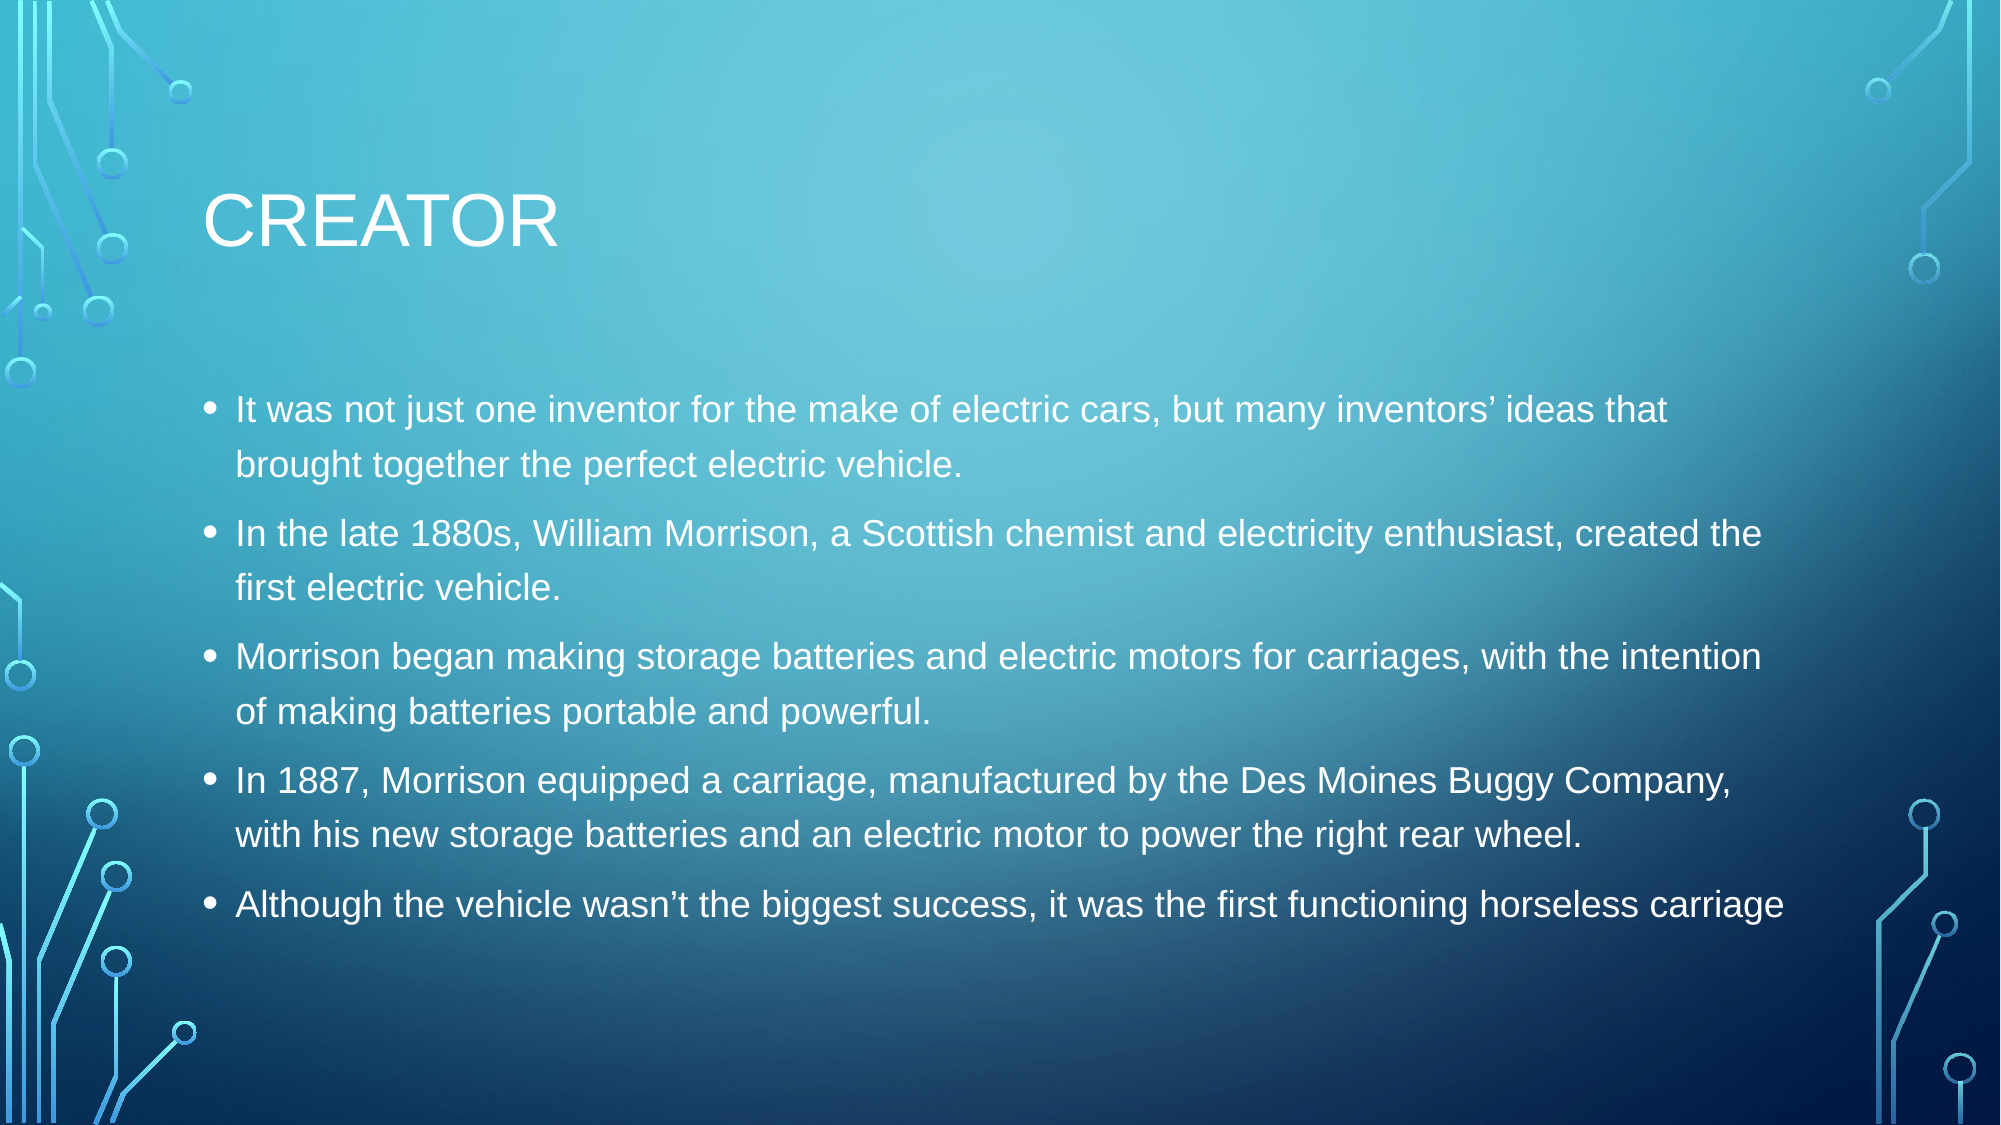

# Creator
It was not just one inventor for the make of electric cars, but many inventors’ ideas that brought together the perfect electric vehicle.
In the late 1880s, William Morrison, a Scottish chemist and electricity enthusiast, created the first electric vehicle.
Morrison began making storage batteries and electric motors for carriages, with the intention of making batteries portable and powerful.
In 1887, Morrison equipped a carriage, manufactured by the Des Moines Buggy Company, with his new storage batteries and an electric motor to power the right rear wheel.
Although the vehicle wasn’t the biggest success, it was the first functioning horseless carriage